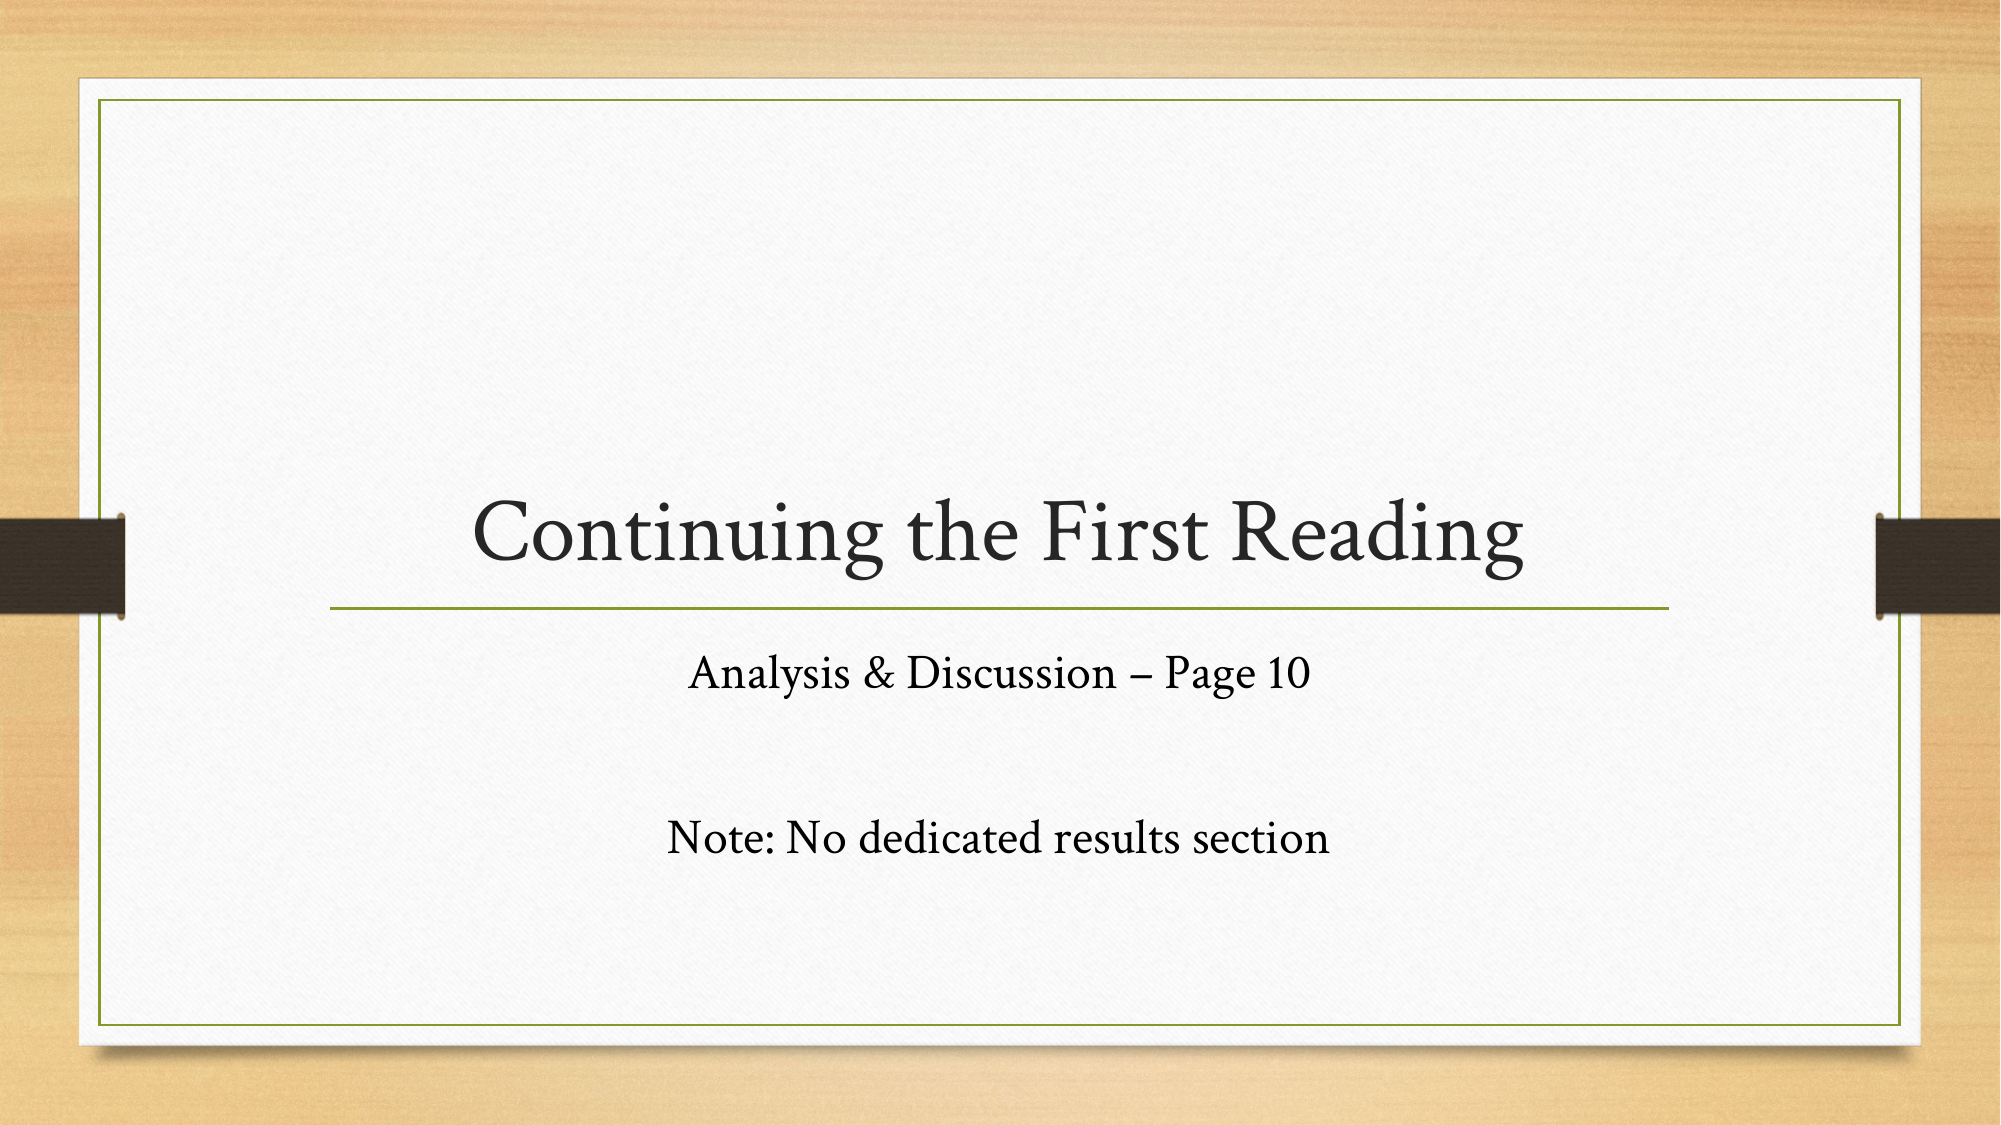

# Continuing the First Reading
Analysis & Discussion – Page 10

Note: No dedicated results section